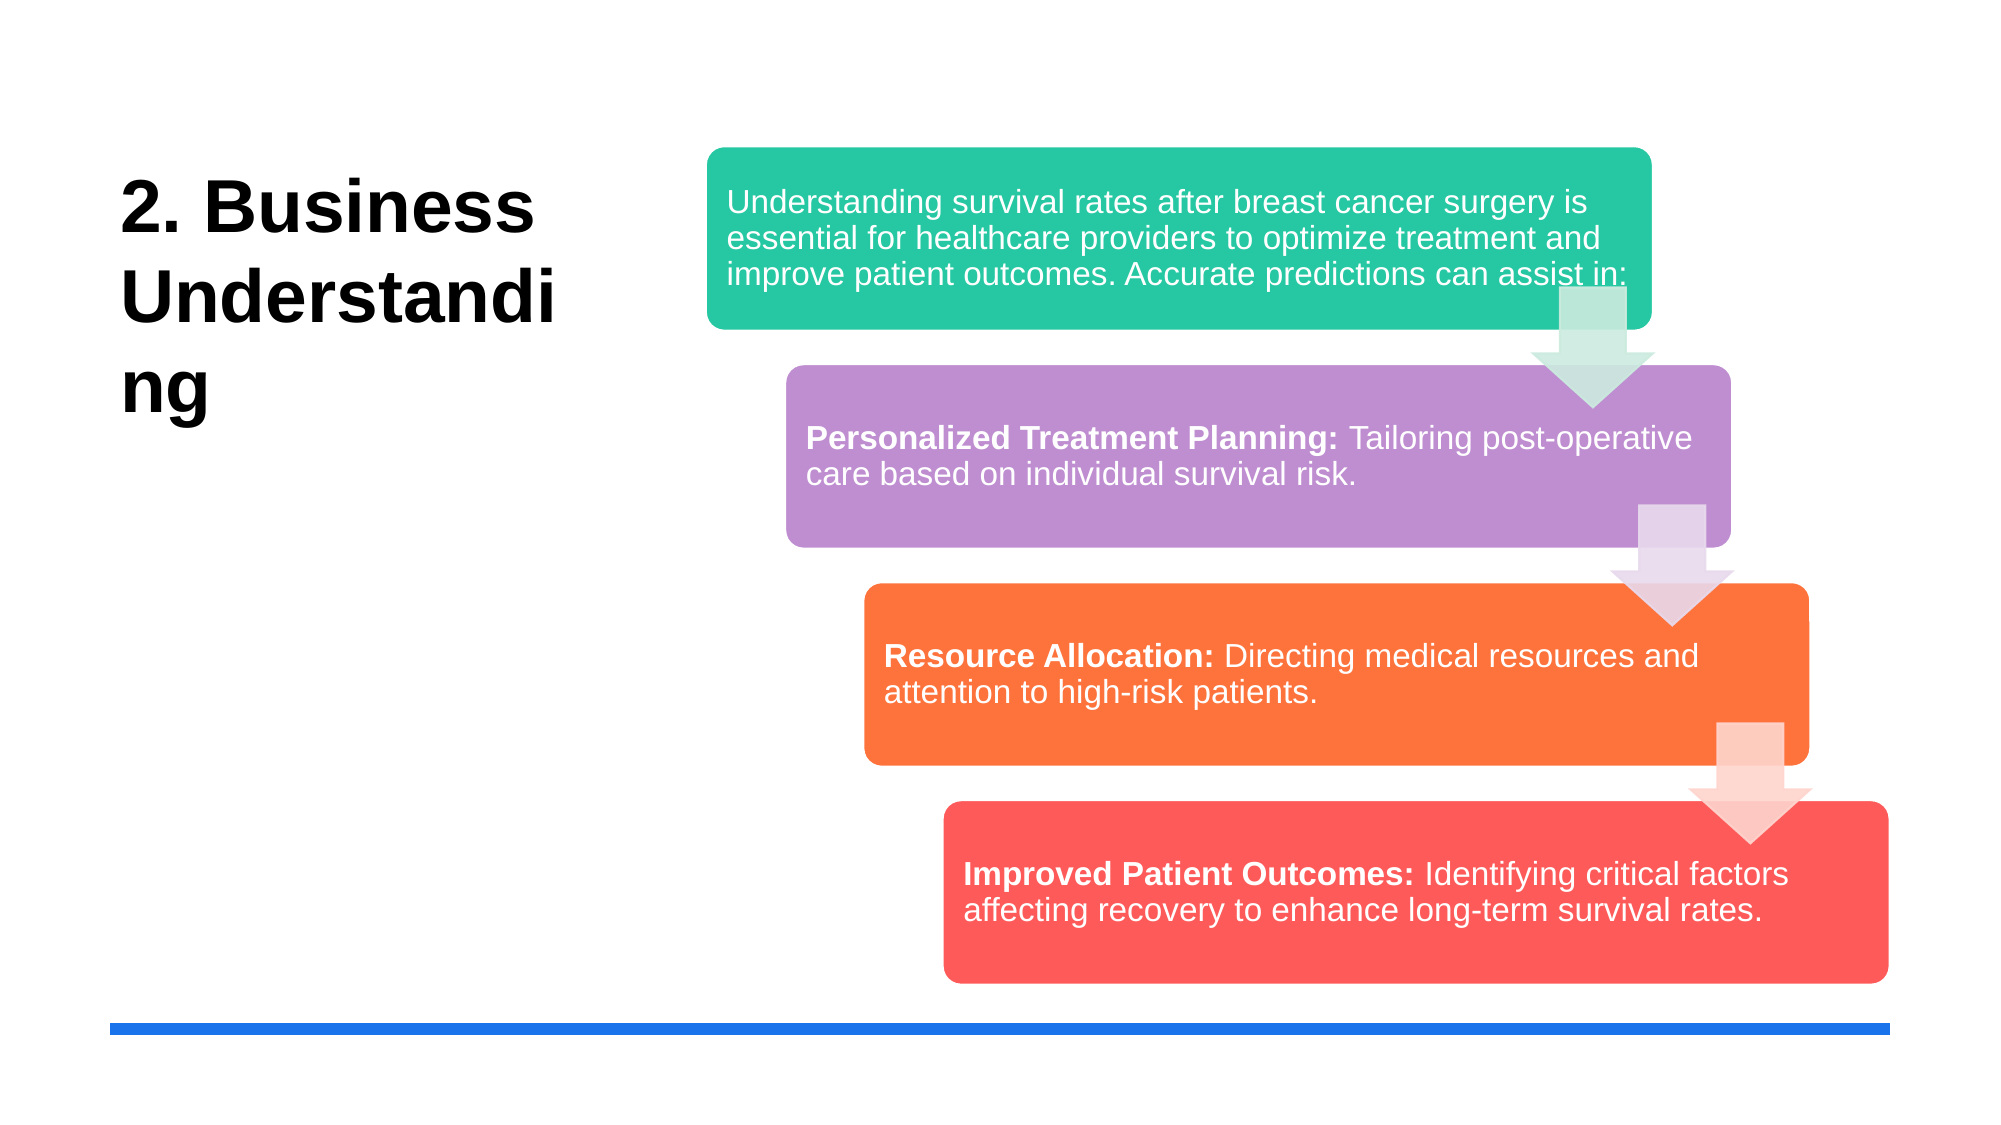

Understanding survival rates after breast cancer surgery is essential for healthcare providers to optimize treatment and improve patient outcomes. Accurate predictions can assist in:
Personalized Treatment Planning: Tailoring post-operative care based on individual survival risk.
Resource Allocation: Directing medical resources and attention to high-risk patients.
Improved Patient Outcomes: Identifying critical factors affecting recovery to enhance long-term survival rates.

# 2. Business Understanding